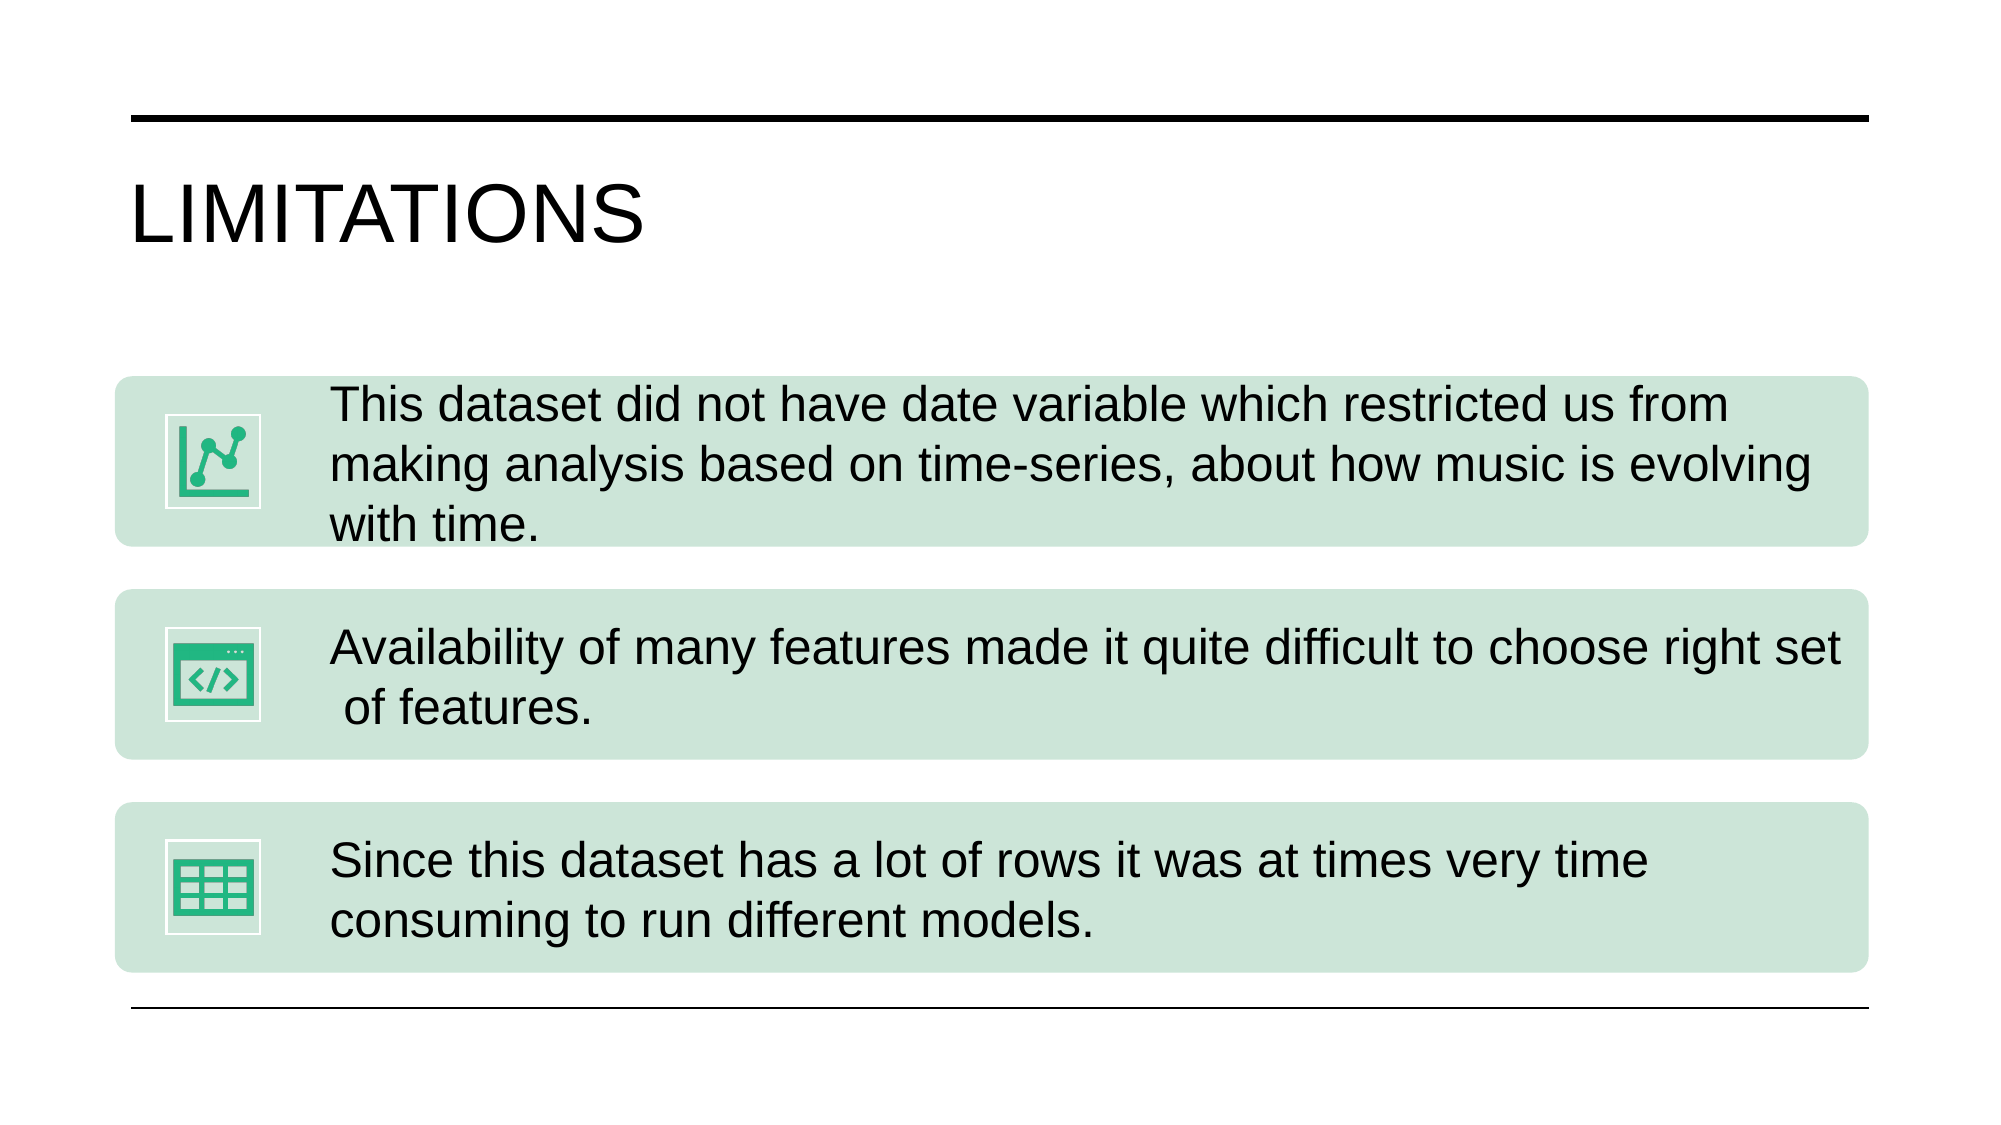

# limitations
This dataset did not have date variable which restricted us from making analysis based on time-series, about how music is evolving with time.
Availability of many features made it quite difficult to choose right set  of features.
Since this dataset has a lot of rows it was at times very time consuming to run different models.